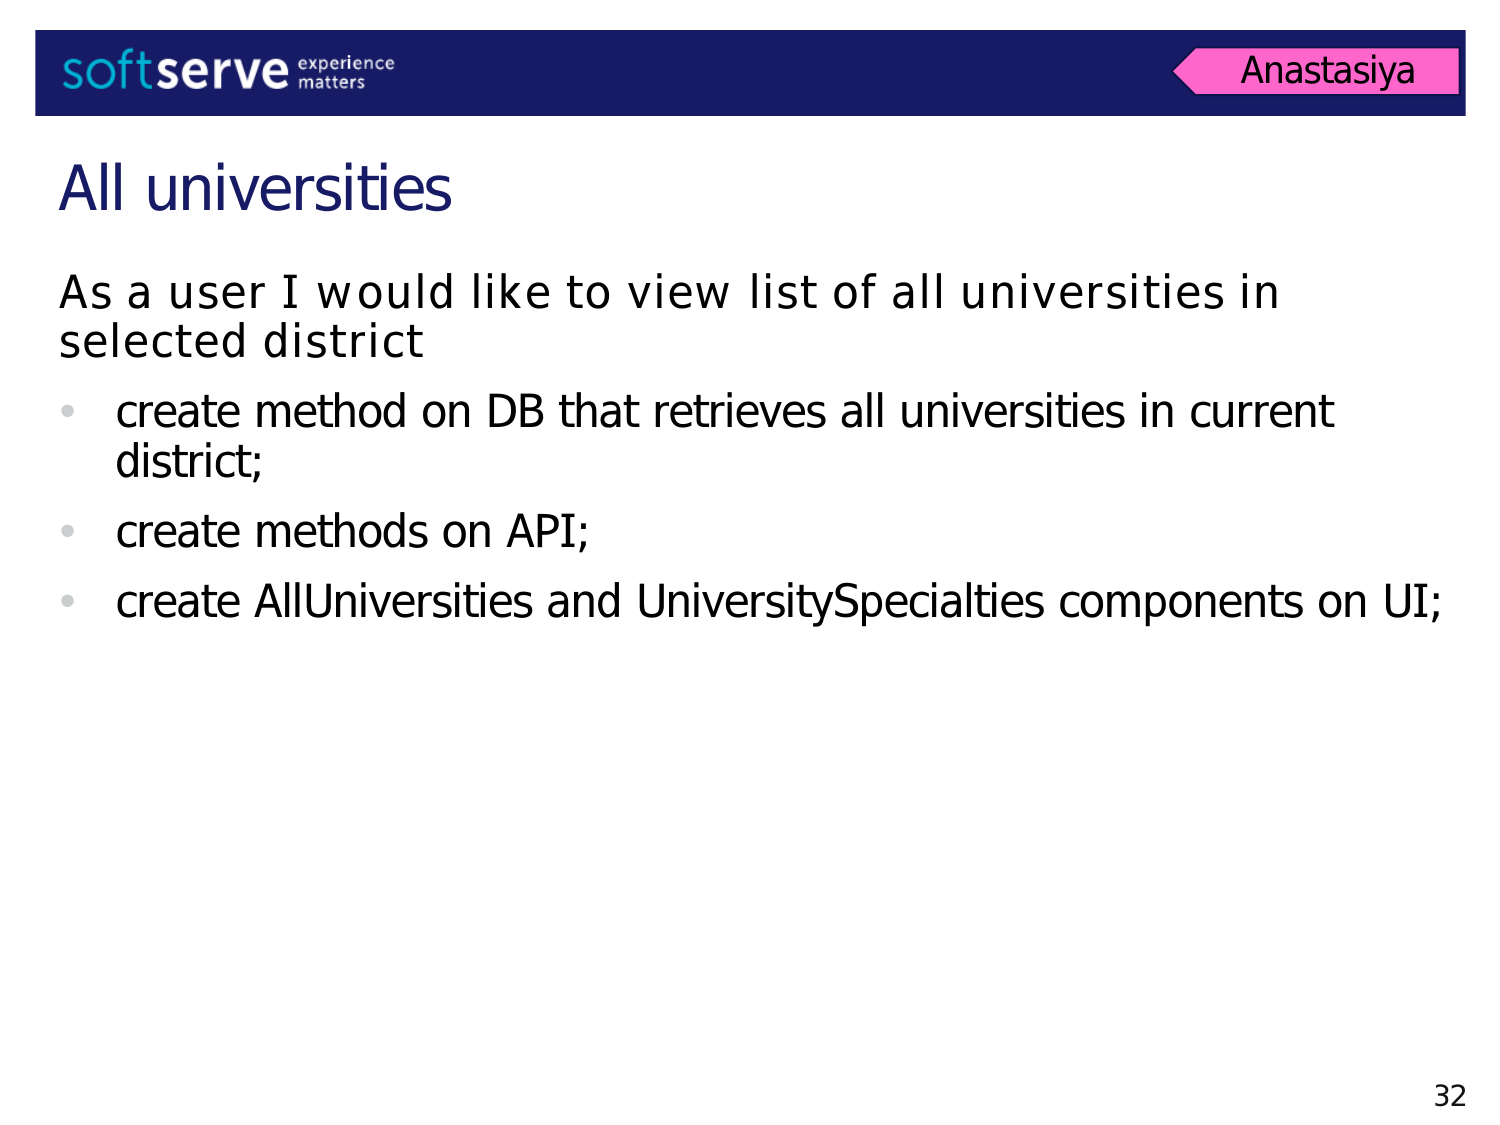

Anastasiya

All universities
As a user I would like to view list of all universities in selected district
create method on DB that retrieves all universities in current district;
create methods on API;
create AllUniversities and UniversitySpecialties components on UI;
32